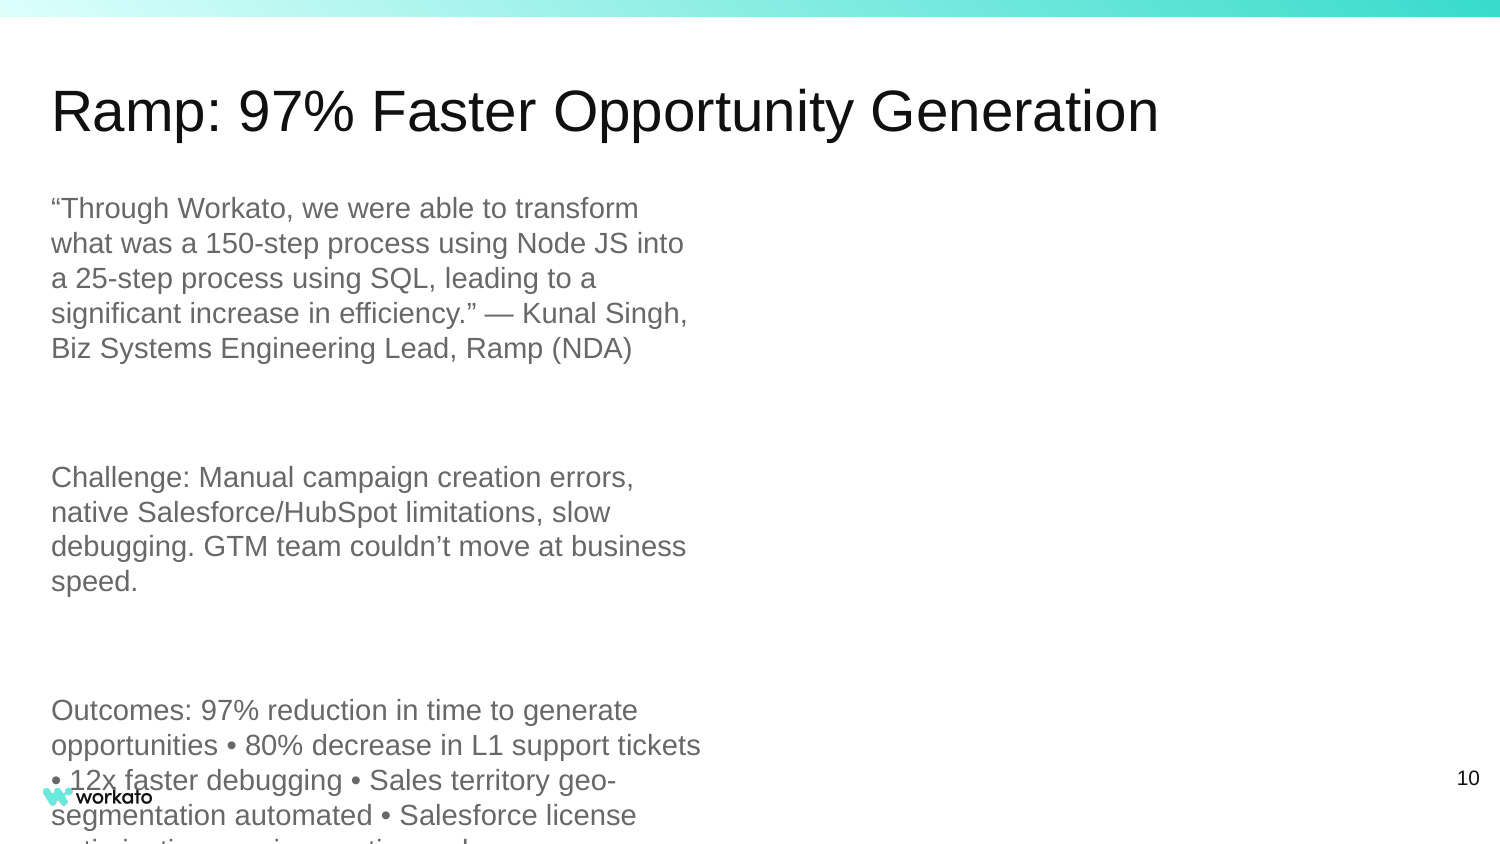

# Ramp: 97% Faster Opportunity Generation
“Through Workato, we were able to transform what was a 150-step process using Node JS into a 25-step process using SQL, leading to a significant increase in efficiency.” — Kunal Singh, Biz Systems Engineering Lead, Ramp (NDA)

Challenge: Manual campaign creation errors, native Salesforce/HubSpot limitations, slow debugging. GTM team couldn’t move at business speed.

Outcomes: 97% reduction in time to generate opportunities • 80% decrease in L1 support tickets • 12x faster debugging • Sales territory geo-segmentation automated • Salesforce license optimization running continuously.

Workato how: RevOps automation across Salesforce, HubSpot, and Snowflake. SCALE differentiator: OrCA + Federated Model. NOTE: NDA account — confirm reference status before customer-facing use.

10